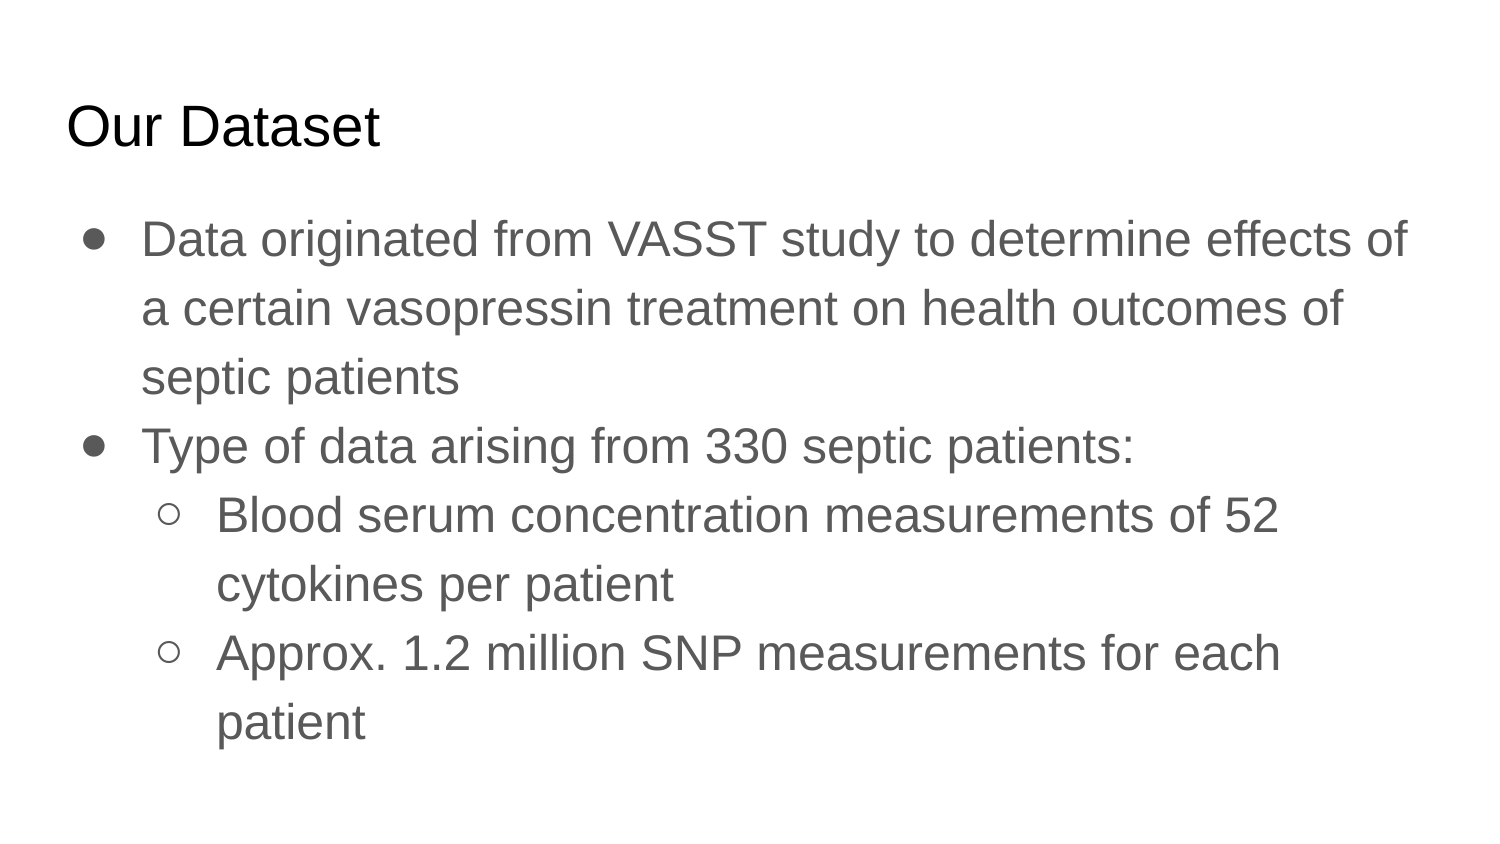

# Our Dataset
Data originated from VASST study to determine effects of a certain vasopressin treatment on health outcomes of septic patients
Type of data arising from 330 septic patients:
Blood serum concentration measurements of 52 cytokines per patient
Approx. 1.2 million SNP measurements for each patient